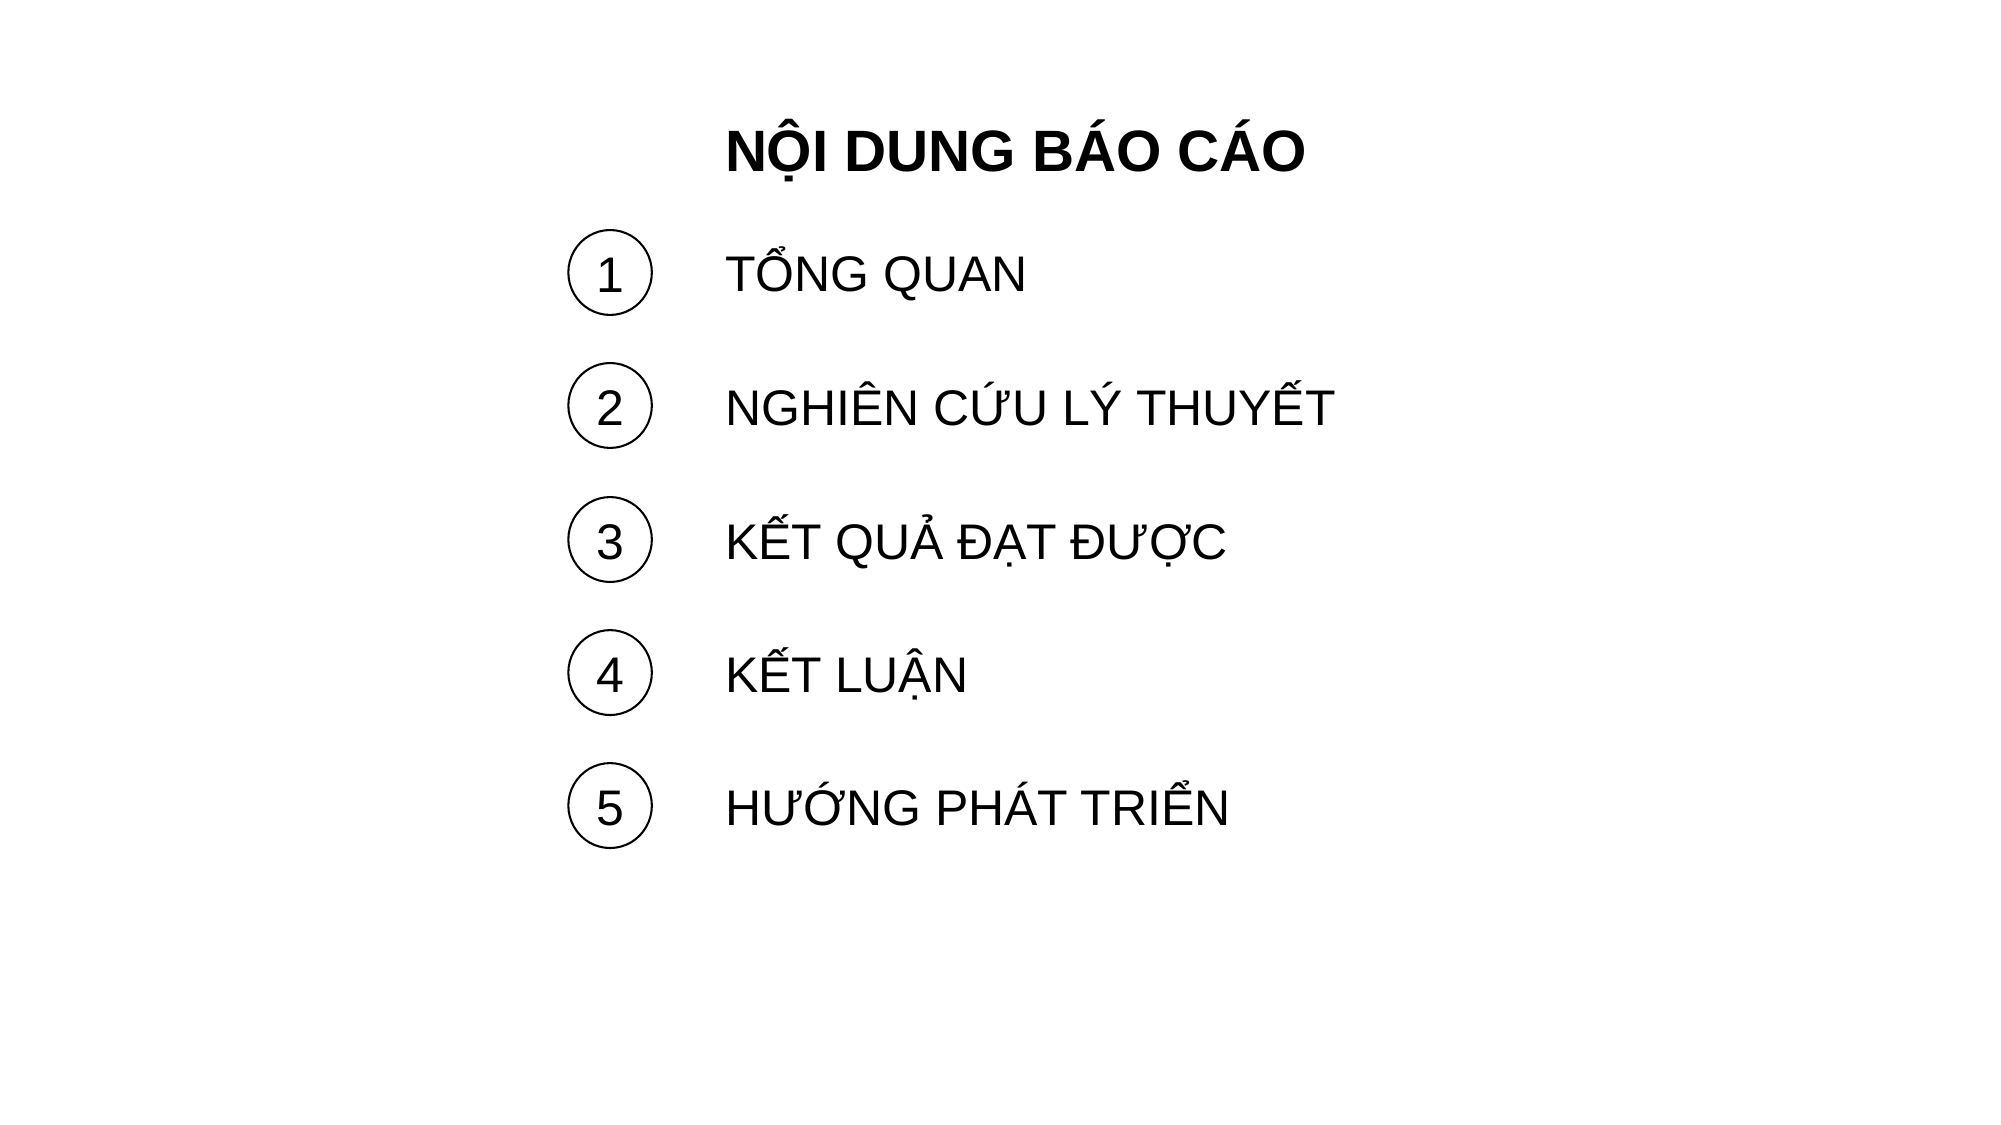

NỘI DUNG BÁO CÁO
1
TỔNG QUAN
2
NGHIÊN CỨU LÝ THUYẾT
3
KẾT QUẢ ĐẠT ĐƯỢC
4
KẾT LUẬN
5
HƯỚNG PHÁT TRIỂN